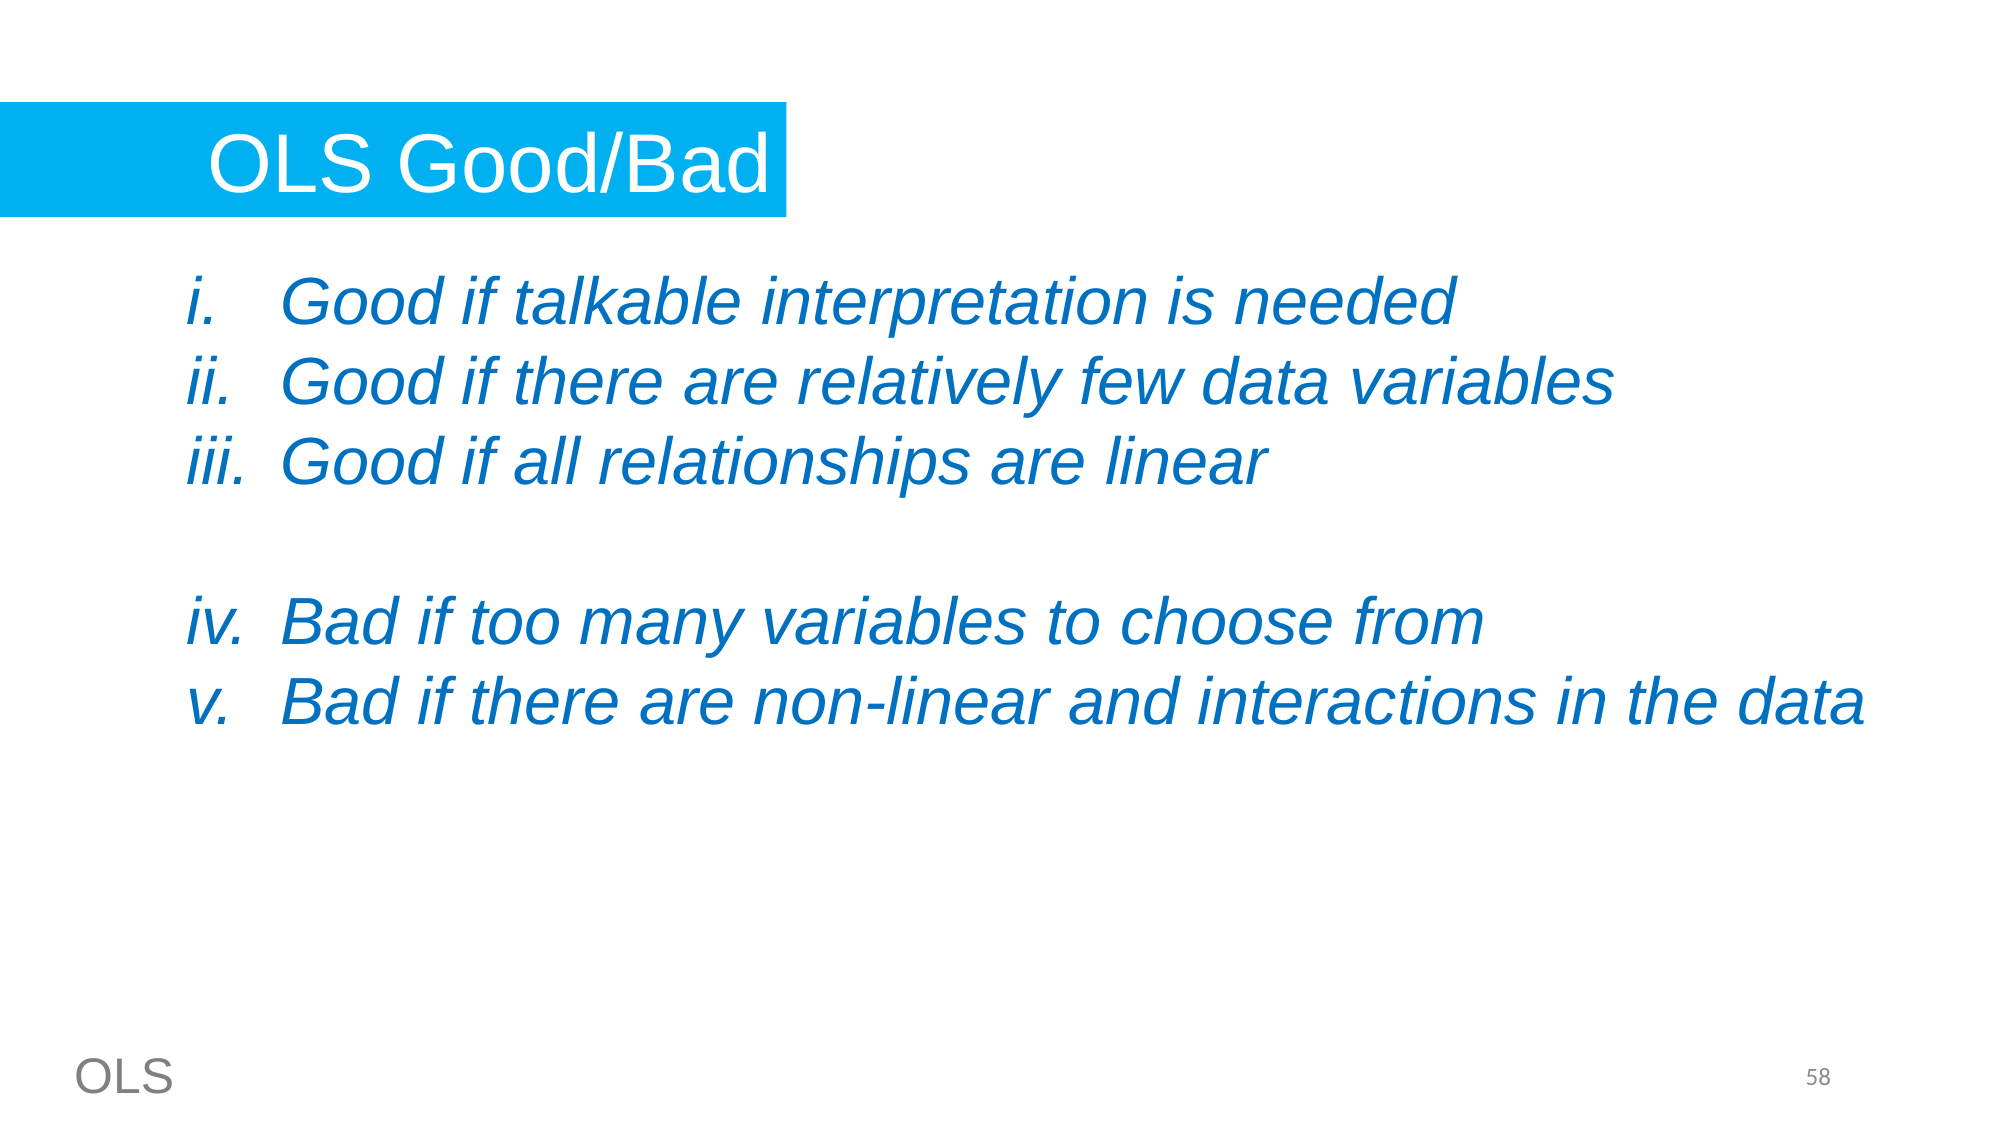

OLS Good/Bad
Good if talkable interpretation is needed
Good if there are relatively few data variables
Good if all relationships are linear

Bad if too many variables to choose from
Bad if there are non-linear and interactions in the data
OLS
58